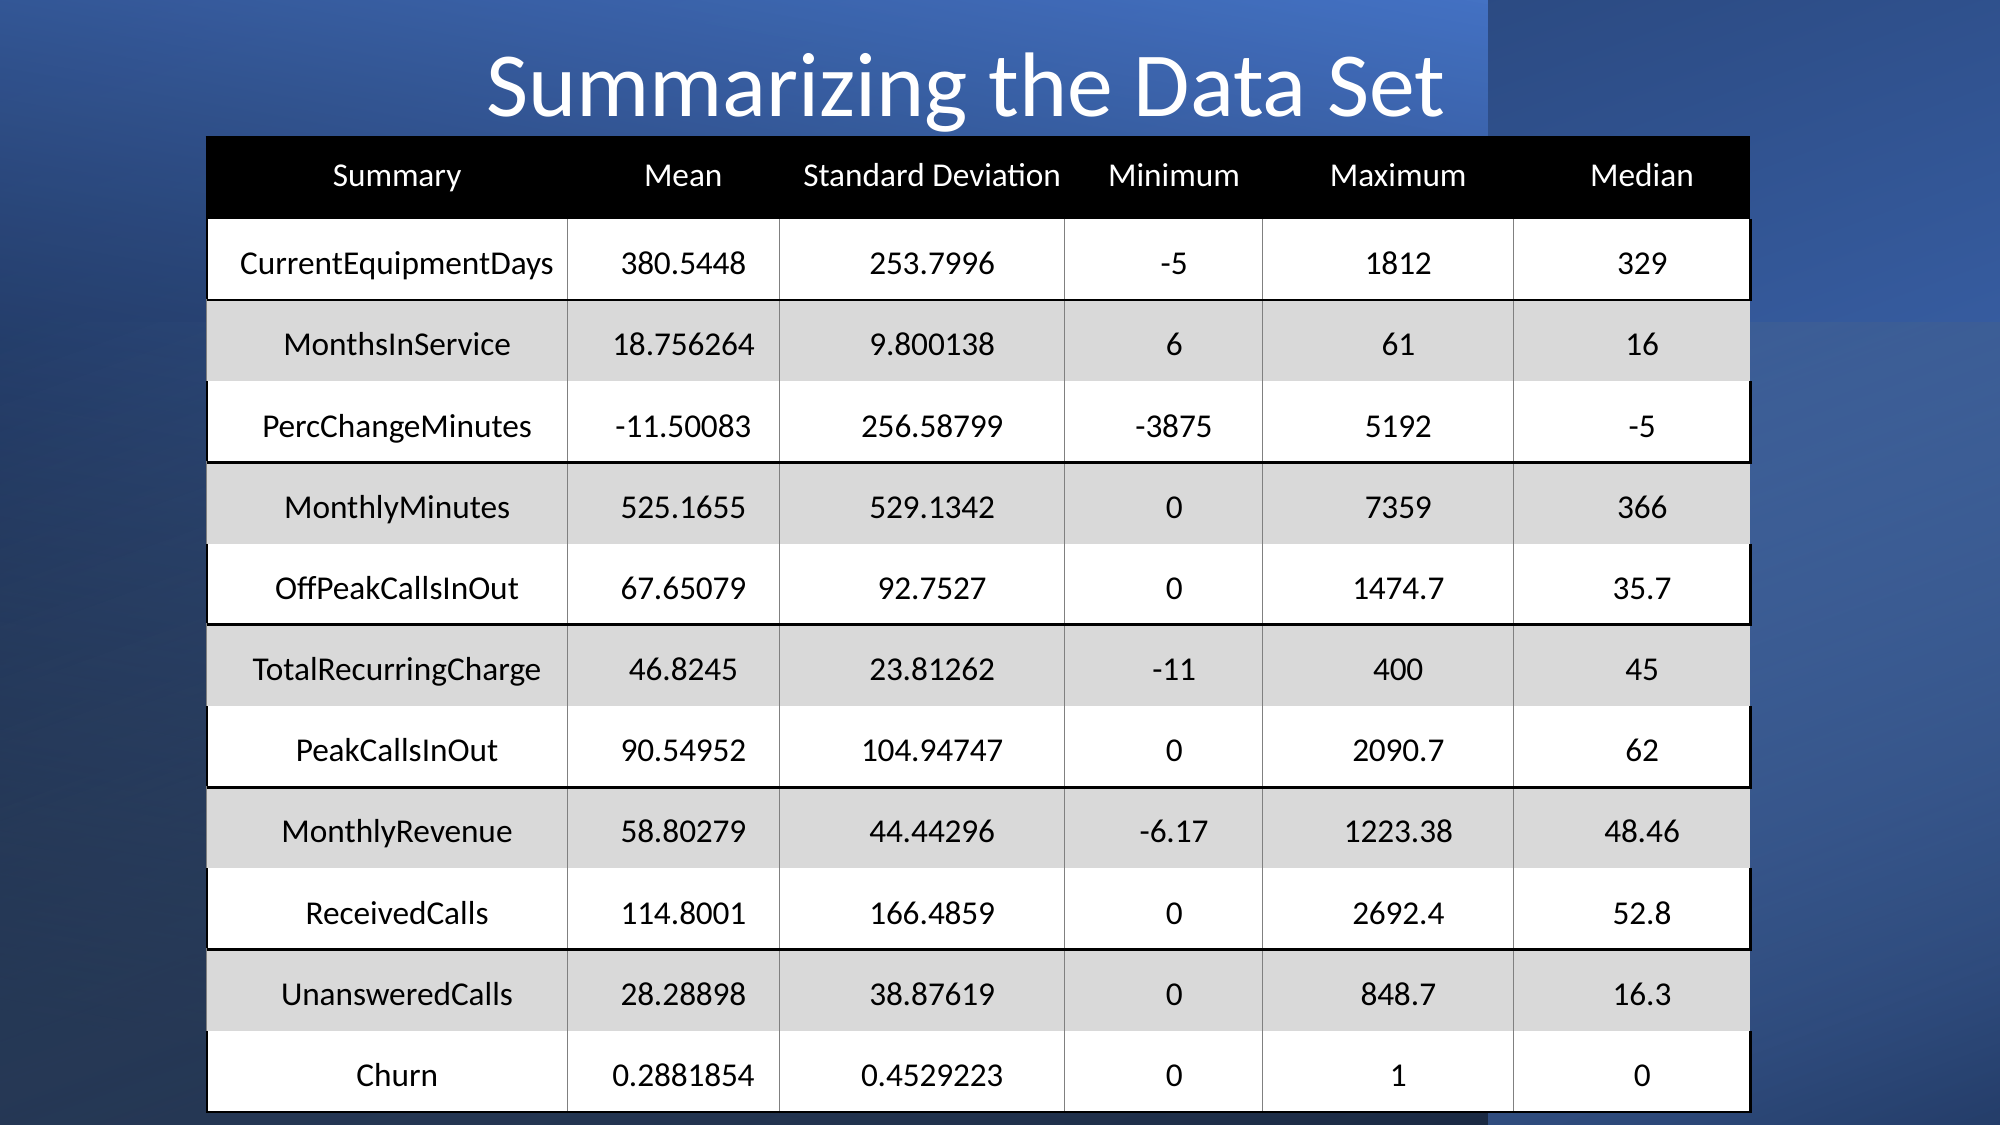

# Summarizing the Data Set
| Summary | Mean | Standard Deviation | Minimum | Maximum | Median |
| --- | --- | --- | --- | --- | --- |
| CurrentEquipmentDays | 380.5448 | 253.7996 | -5 | 1812 | 329 |
| MonthsInService | 18.756264 | 9.800138 | 6 | 61 | 16 |
| PercChangeMinutes | -11.50083 | 256.58799 | -3875 | 5192 | -5 |
| MonthlyMinutes | 525.1655 | 529.1342 | 0 | 7359 | 366 |
| OffPeakCallsInOut | 67.65079 | 92.7527 | 0 | 1474.7 | 35.7 |
| TotalRecurringCharge | 46.8245 | 23.81262 | -11 | 400 | 45 |
| PeakCallsInOut | 90.54952 | 104.94747 | 0 | 2090.7 | 62 |
| MonthlyRevenue | 58.80279 | 44.44296 | -6.17 | 1223.38 | 48.46 |
| ReceivedCalls | 114.8001 | 166.4859 | 0 | 2692.4 | 52.8 |
| UnansweredCalls | 28.28898 | 38.87619 | 0 | 848.7 | 16.3 |
| Churn | 0.2881854 | 0.4529223 | 0 | 1 | 0 |